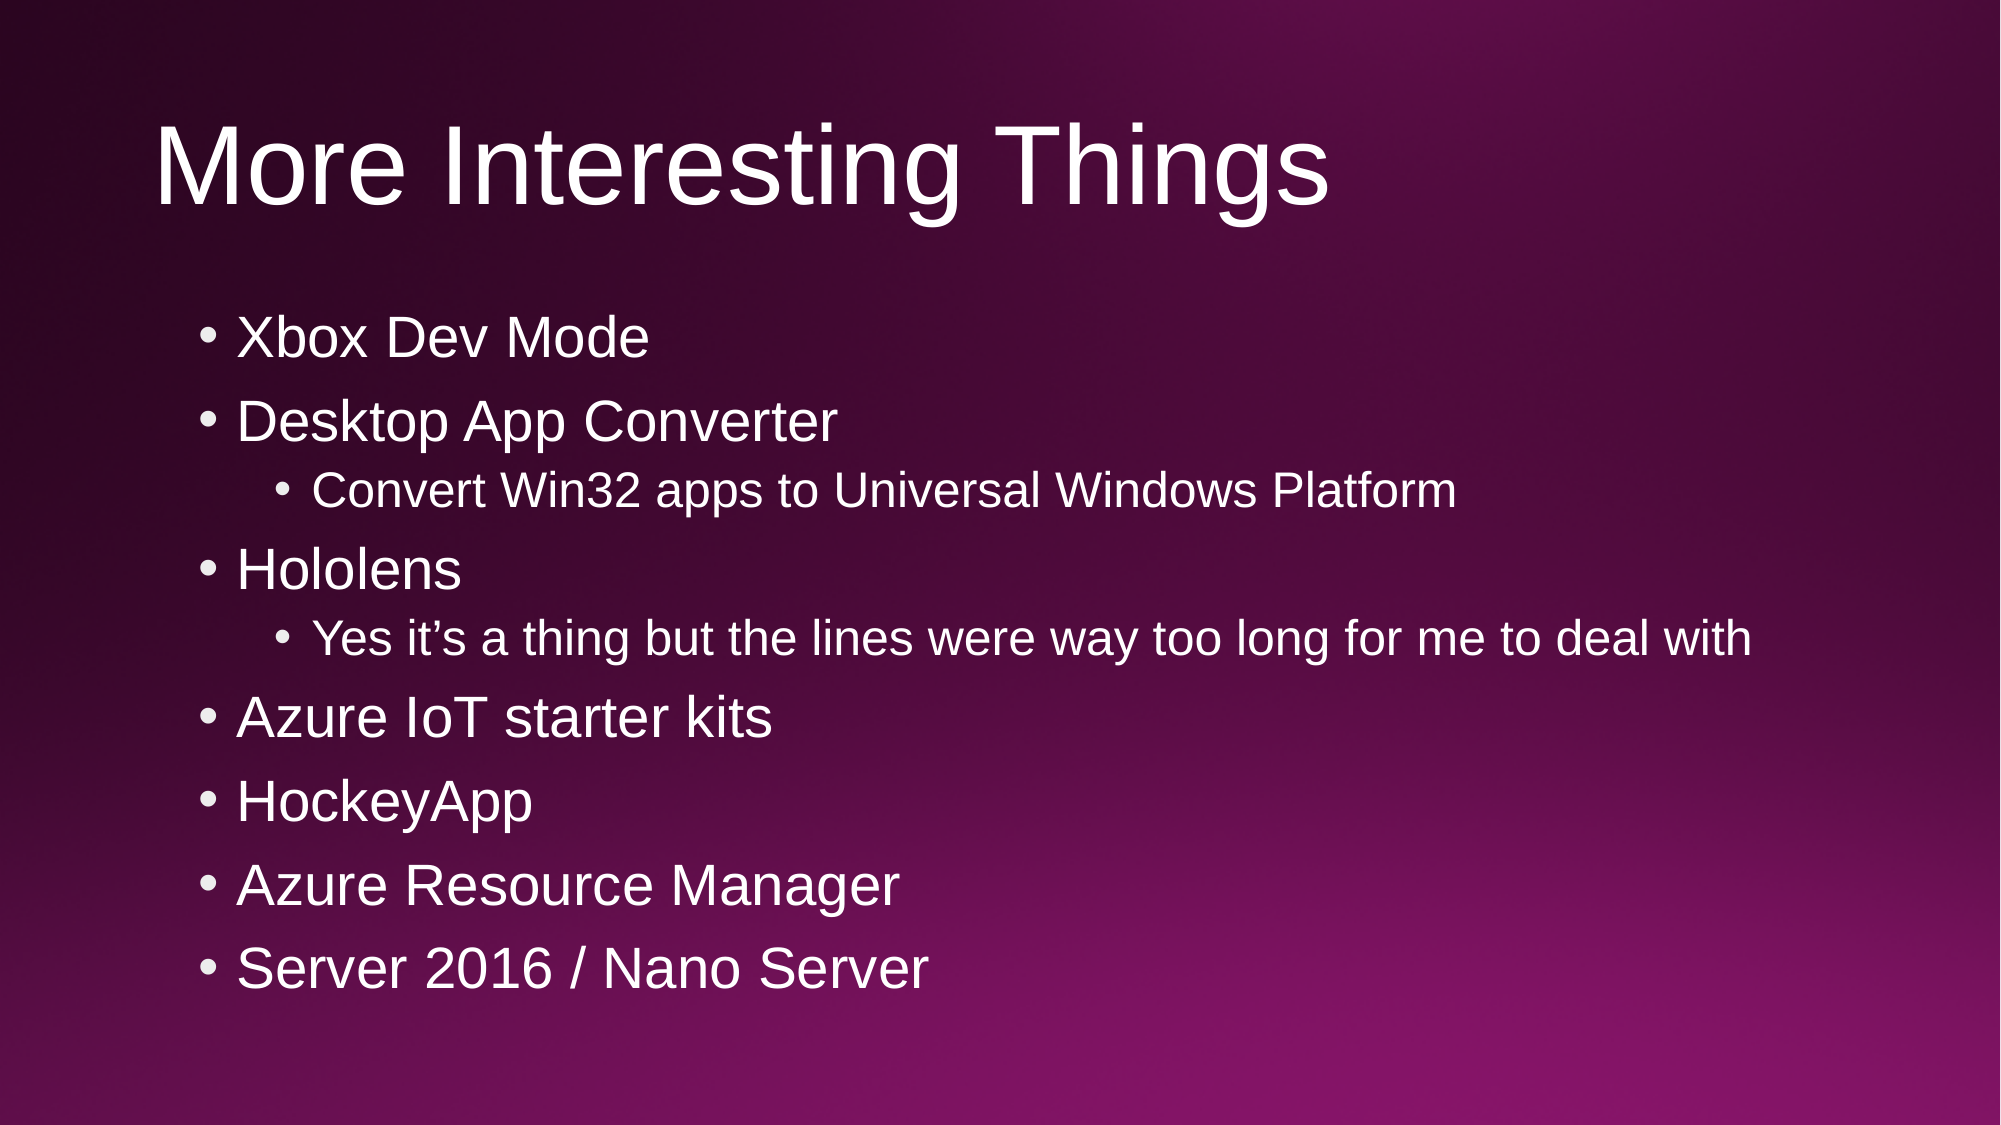

# More Interesting Things
Xbox Dev Mode
Desktop App Converter
Convert Win32 apps to Universal Windows Platform
Hololens
Yes it’s a thing but the lines were way too long for me to deal with
Azure IoT starter kits
HockeyApp
Azure Resource Manager
Server 2016 / Nano Server